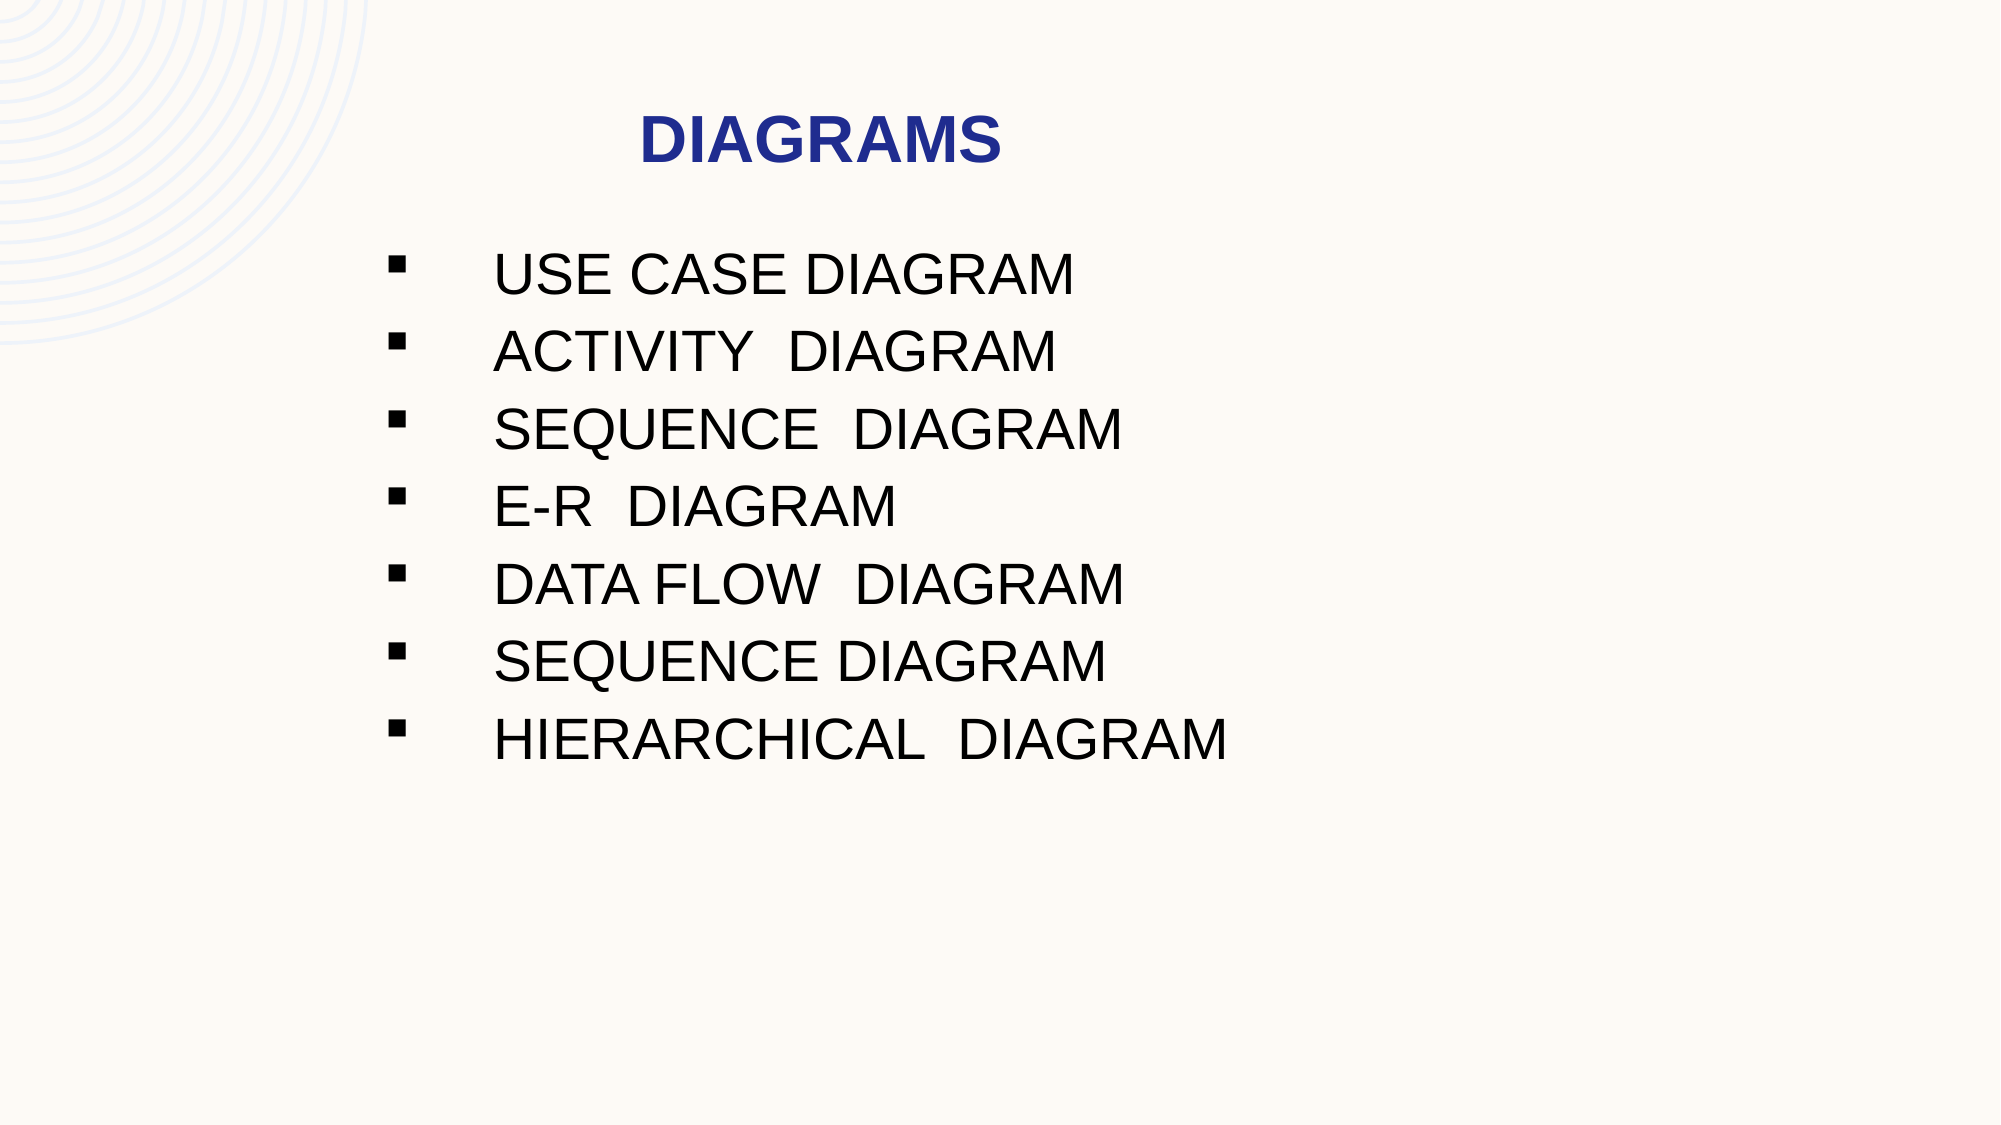

DIAGRAMS

 USE CASE DIAGRAM
 ACTIVITY  DIAGRAM
 SEQUENCE  DIAGRAM
 E-R  DIAGRAM
 DATA FLOW  DIAGRAM
 SEQUENCE DIAGRAM
 HIERARCHICAL  DIAGRAM